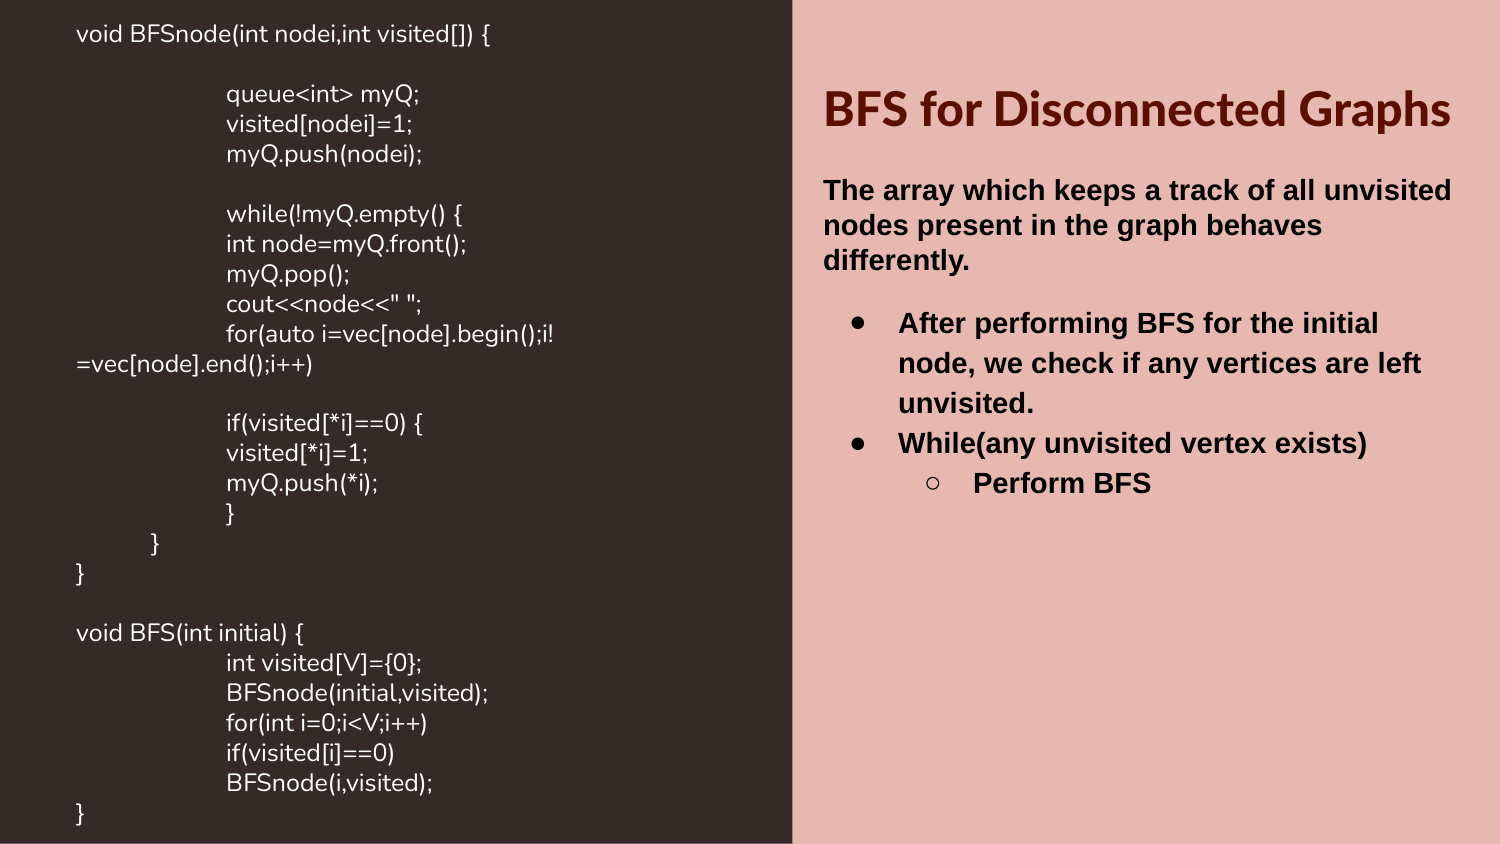

void BFSnode(int nodei,int visited[]) {

	queue<int> myQ;
	visited[nodei]=1;
	myQ.push(nodei);

	while(!myQ.empty() {
    	int node=myQ.front();
    	myQ.pop();
    	cout<<node<<" ";
    	for(auto i=vec[node].begin();i!=vec[node].end();i++)

        	if(visited[*i]==0) {
            	visited[*i]=1;
            	myQ.push(*i);
        	}
}
}

void BFS(int initial) {
	int visited[V]={0};
	BFSnode(initial,visited);
	for(int i=0;i<V;i++)
    	if(visited[i]==0)
        	BFSnode(i,visited);
}
BFS for Disconnected Graphs

The array which keeps a track of all unvisited nodes present in the graph behaves differently.
After performing BFS for the initial node, we check if any vertices are left unvisited.
While(any unvisited vertex exists)
Perform BFS